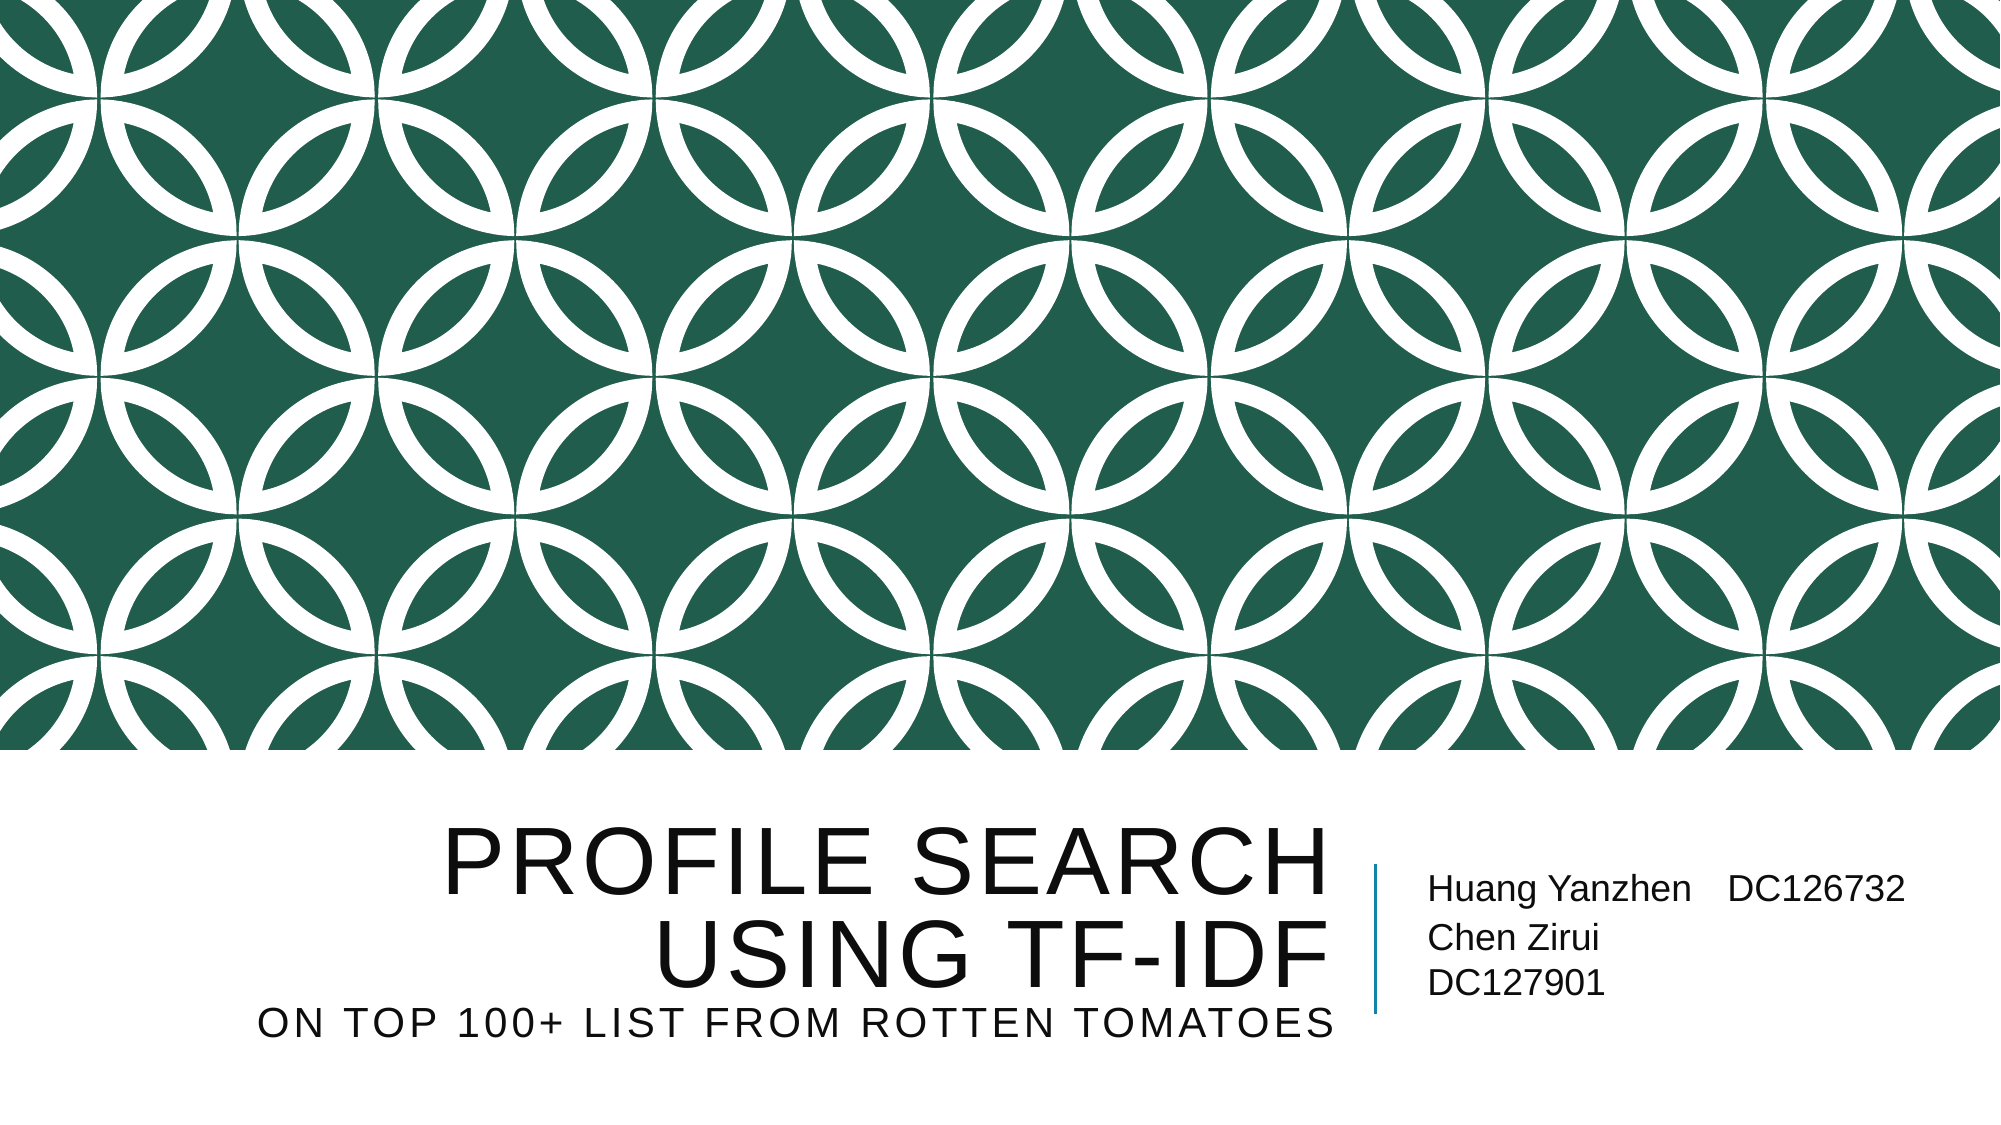

# Profile Search using tf-idf on top 100+ list from Rotten Tomatoes
Huang Yanzhen	DC126732
Chen Zirui		DC127901